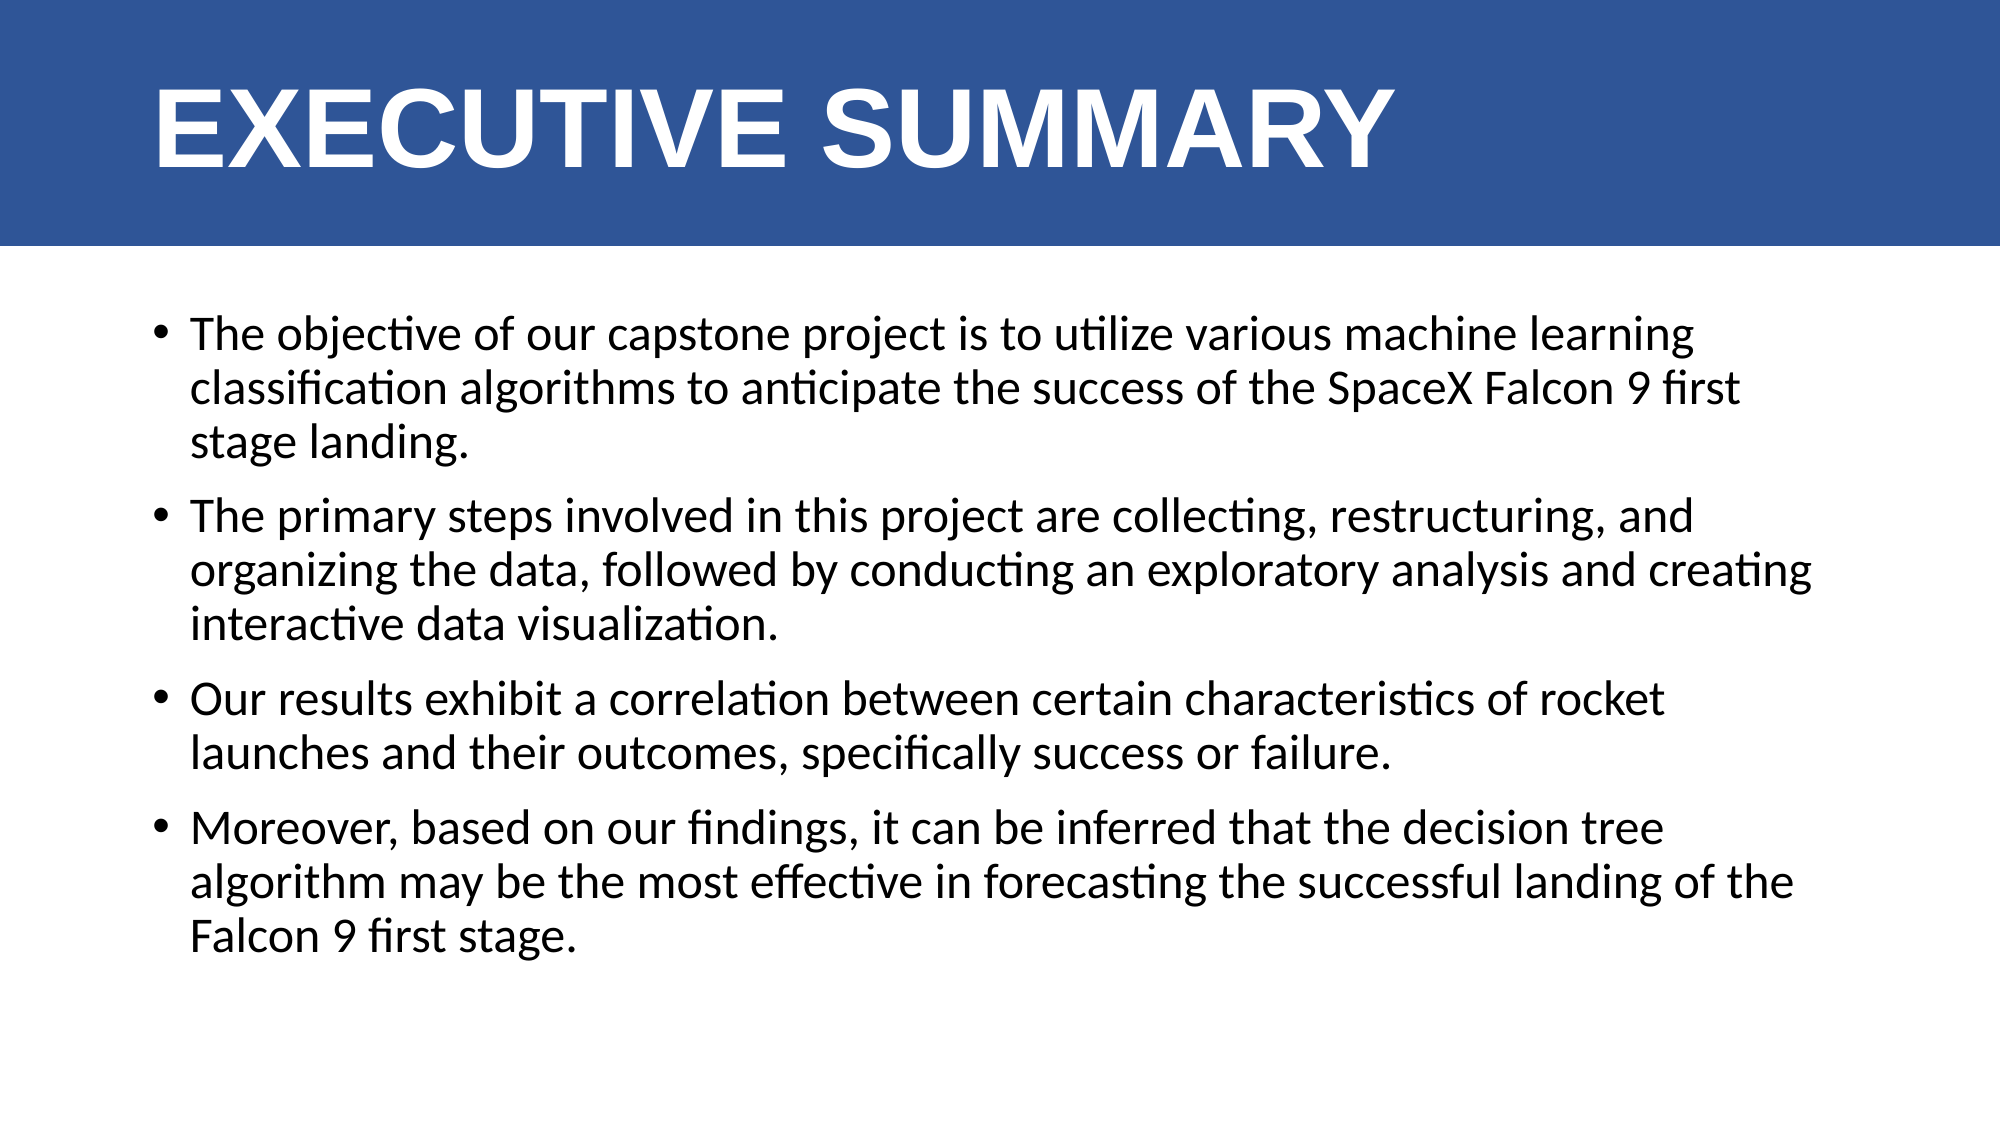

# Outline
EXECUTIVE SUMMARY
The objective of our capstone project is to utilize various machine learning classification algorithms to anticipate the success of the SpaceX Falcon 9 first stage landing.
The primary steps involved in this project are collecting, restructuring, and organizing the data, followed by conducting an exploratory analysis and creating interactive data visualization.
Our results exhibit a correlation between certain characteristics of rocket launches and their outcomes, specifically success or failure.
Moreover, based on our findings, it can be inferred that the decision tree algorithm may be the most effective in forecasting the successful landing of the Falcon 9 first stage.